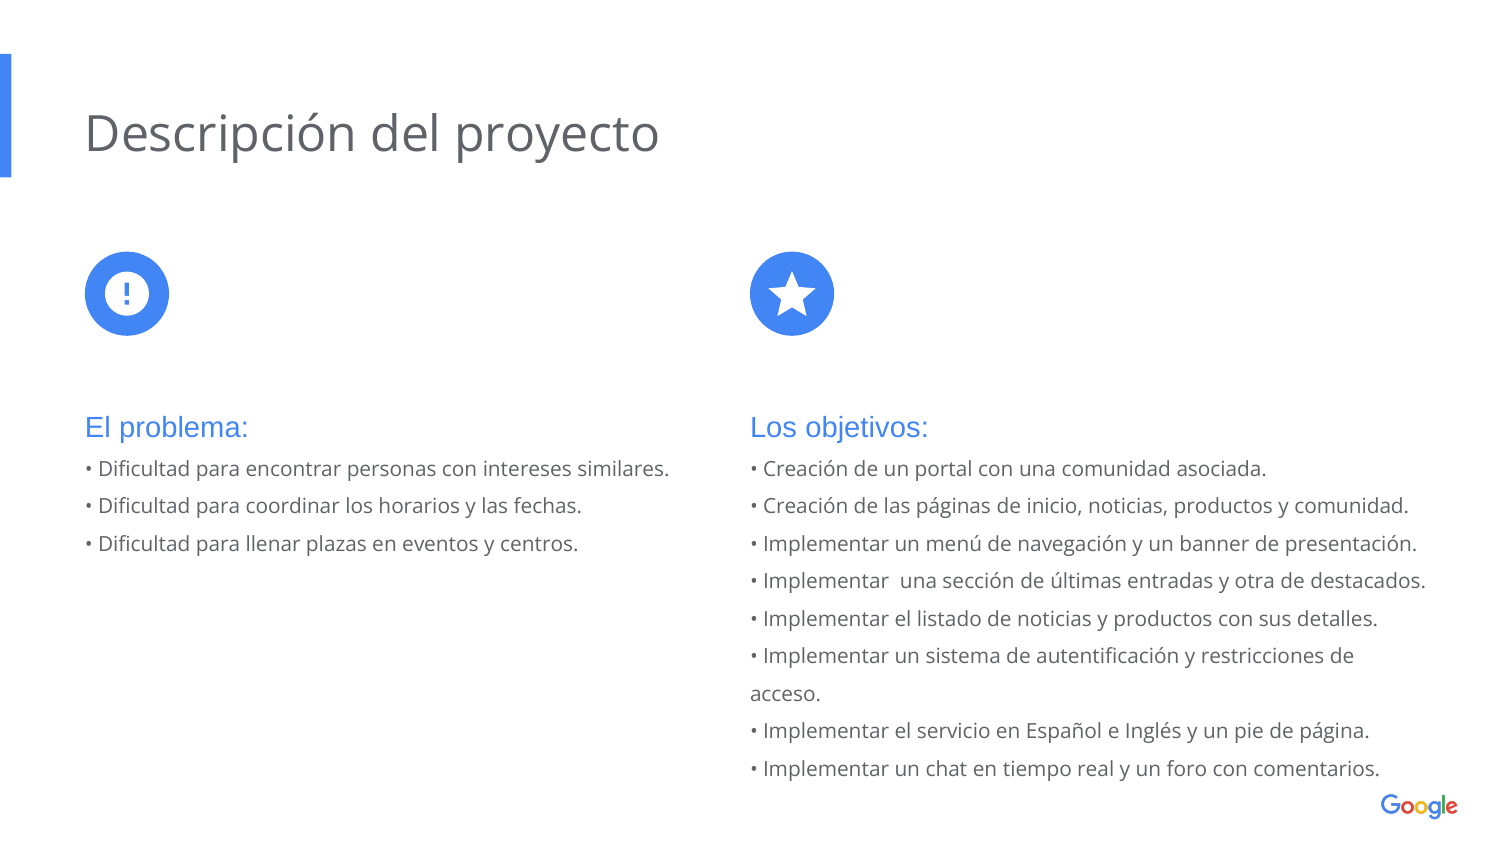

Descripción del proyecto

El problema:
• Dificultad para encontrar personas con intereses similares.
• Dificultad para coordinar los horarios y las fechas.
• Dificultad para llenar plazas en eventos y centros.

Los objetivos:
• Creación de un portal con una comunidad asociada.
• Creación de las páginas de inicio, noticias, productos y comunidad.
• Implementar un menú de navegación y un banner de presentación.
• Implementar  una sección de últimas entradas y otra de destacados.
• Implementar el listado de noticias y productos con sus detalles.
• Implementar un sistema de autentificación y restricciones de acceso.
• Implementar el servicio en Español e Inglés y un pie de página.
• Implementar un chat en tiempo real y un foro con comentarios.